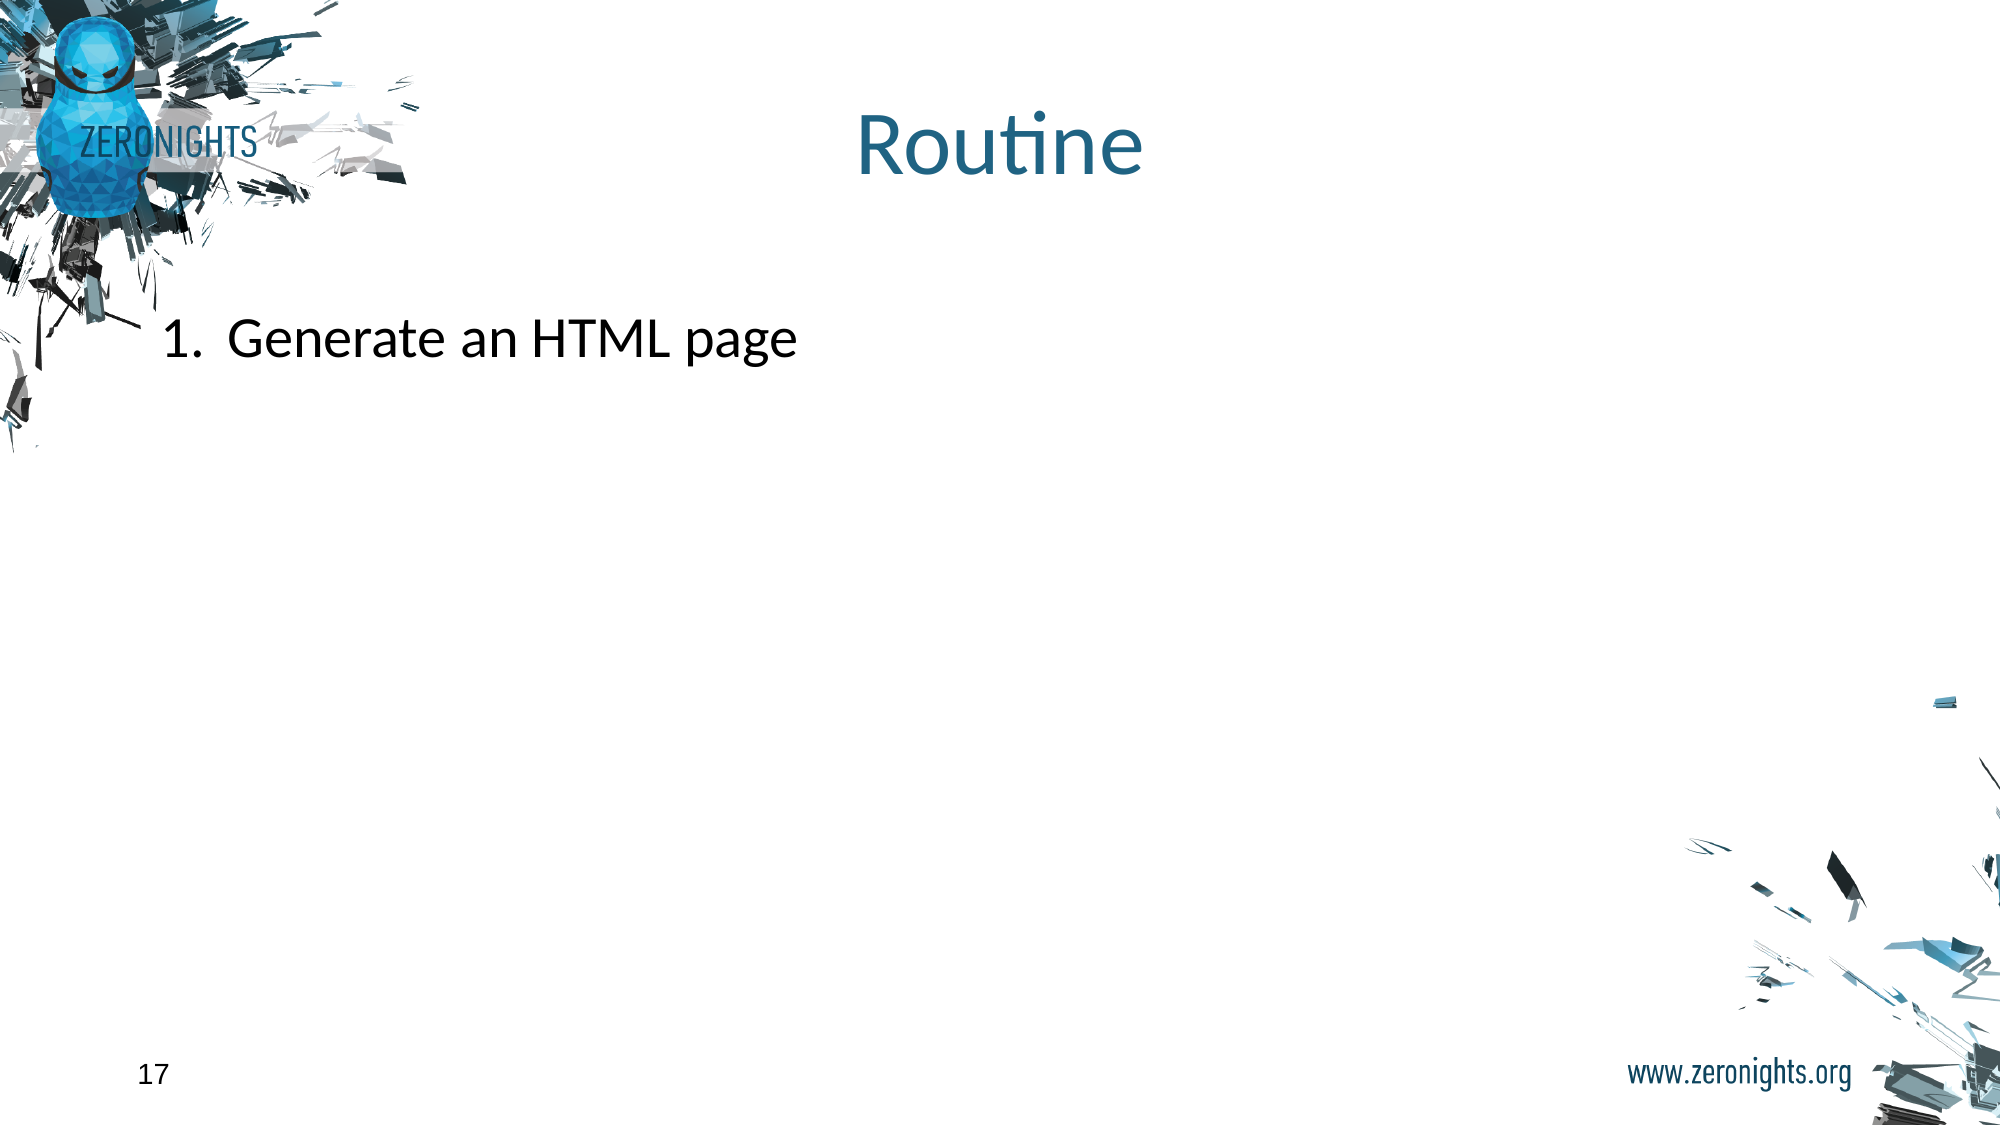

# Routine
Generate an HTML page
17